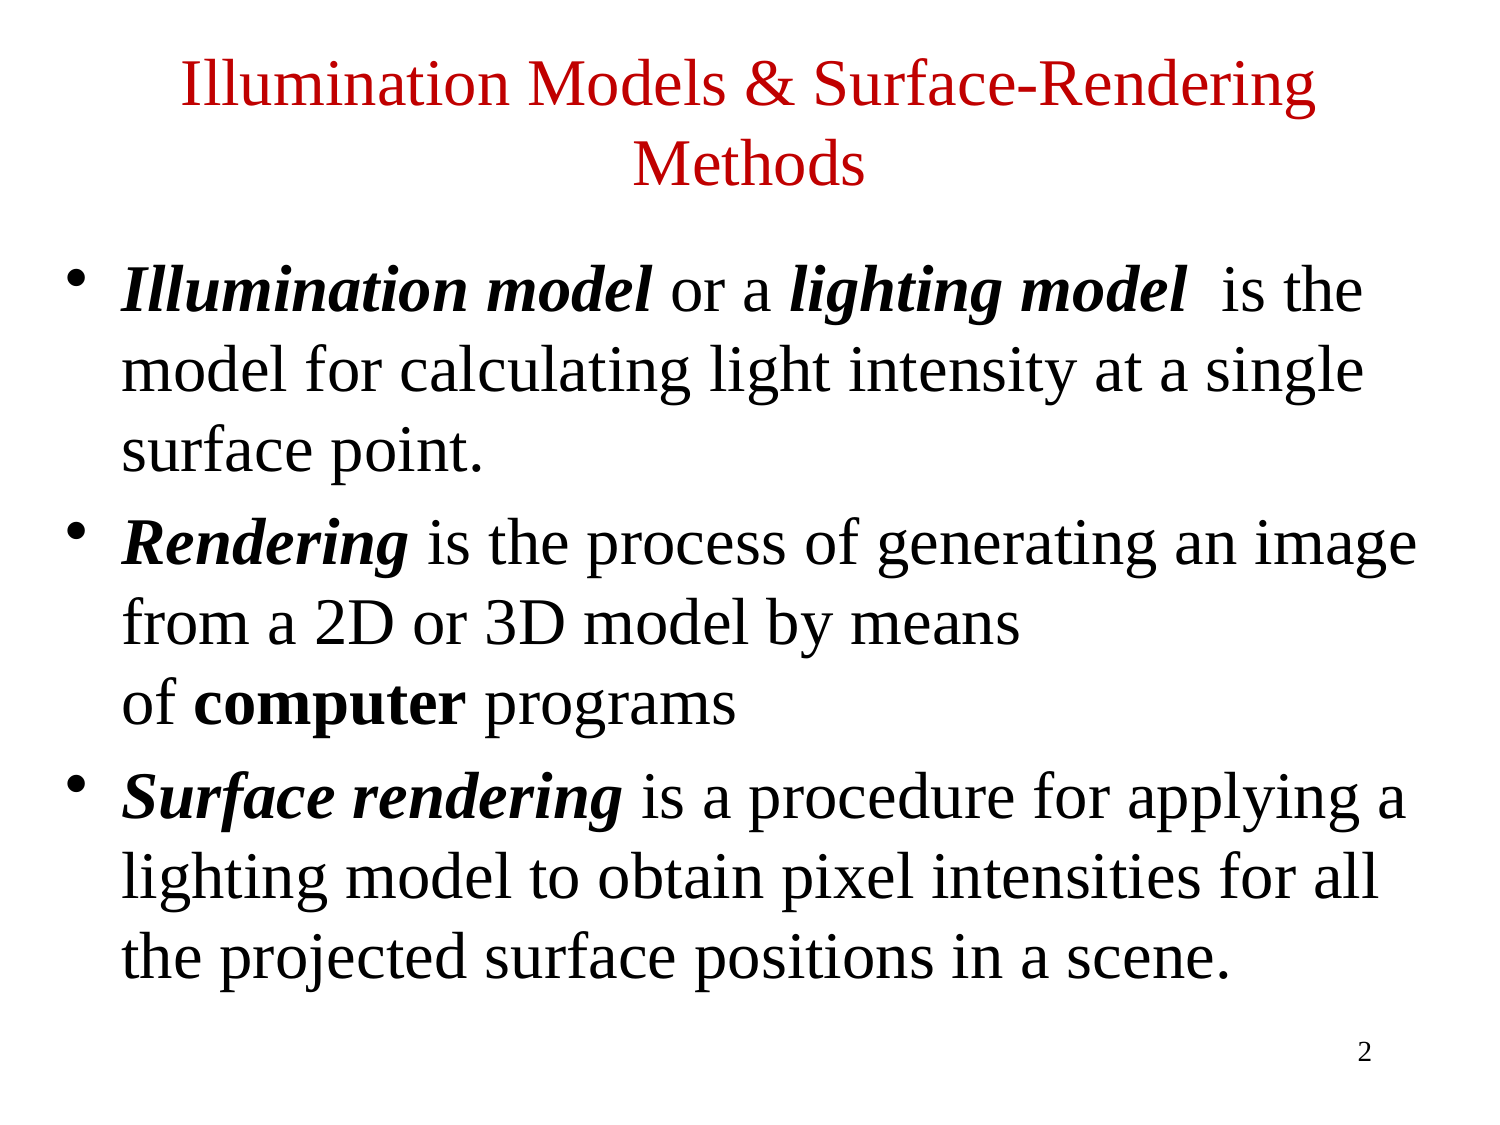

# Illumination Models & Surface-Rendering Methods
Illumination model or a lighting model  is the model for calculating light intensity at a single surface point.
Rendering is the process of generating an image from a 2D or 3D model by means of computer programs
Surface rendering is a procedure for applying a lighting model to obtain pixel intensities for all the projected surface positions in a scene.

2